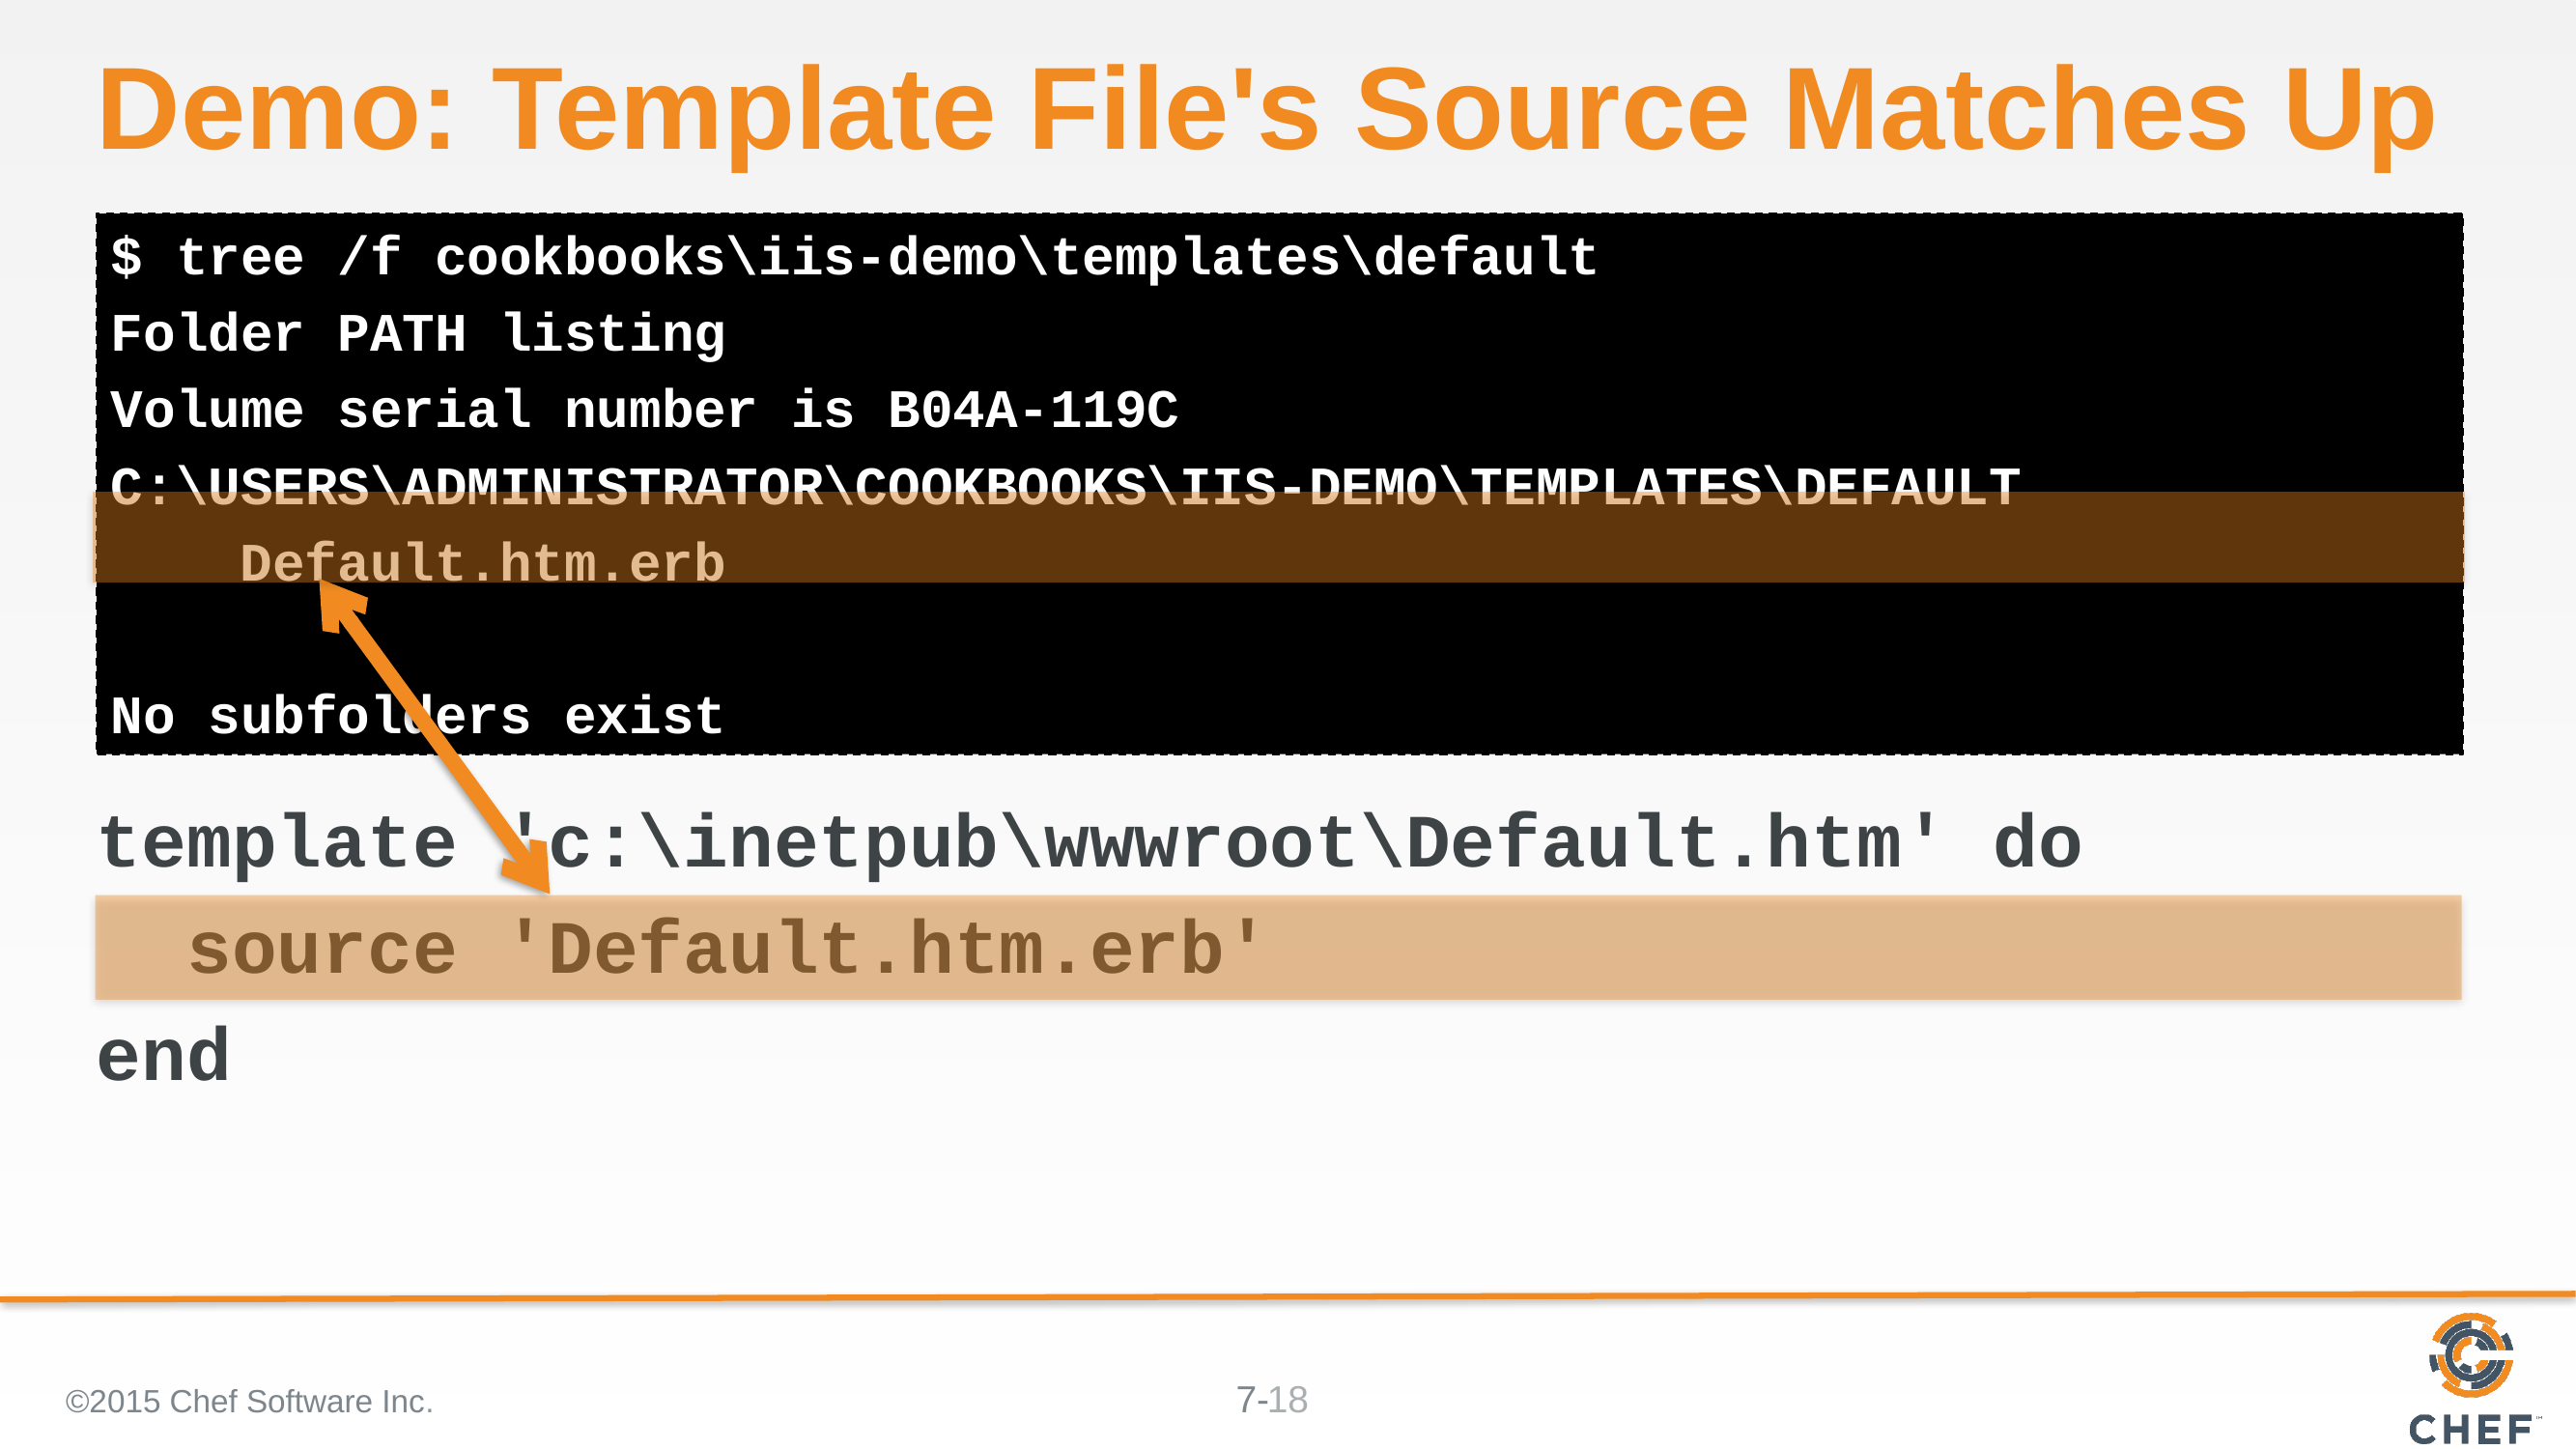

# Demo: Template File's Source Matches Up
$ tree /f cookbooks\iis-demo\templates\default
Folder PATH listing
Volume serial number is B04A-119C
C:\USERS\ADMINISTRATOR\COOKBOOKS\IIS-DEMO\TEMPLATES\DEFAULT
    Default.htm.erb

No subfolders exist

template 'c:\inetpub\wwwroot\Default.htm' do
  source 'Default.htm.erb'
end

©2015 Chef Software Inc.
18